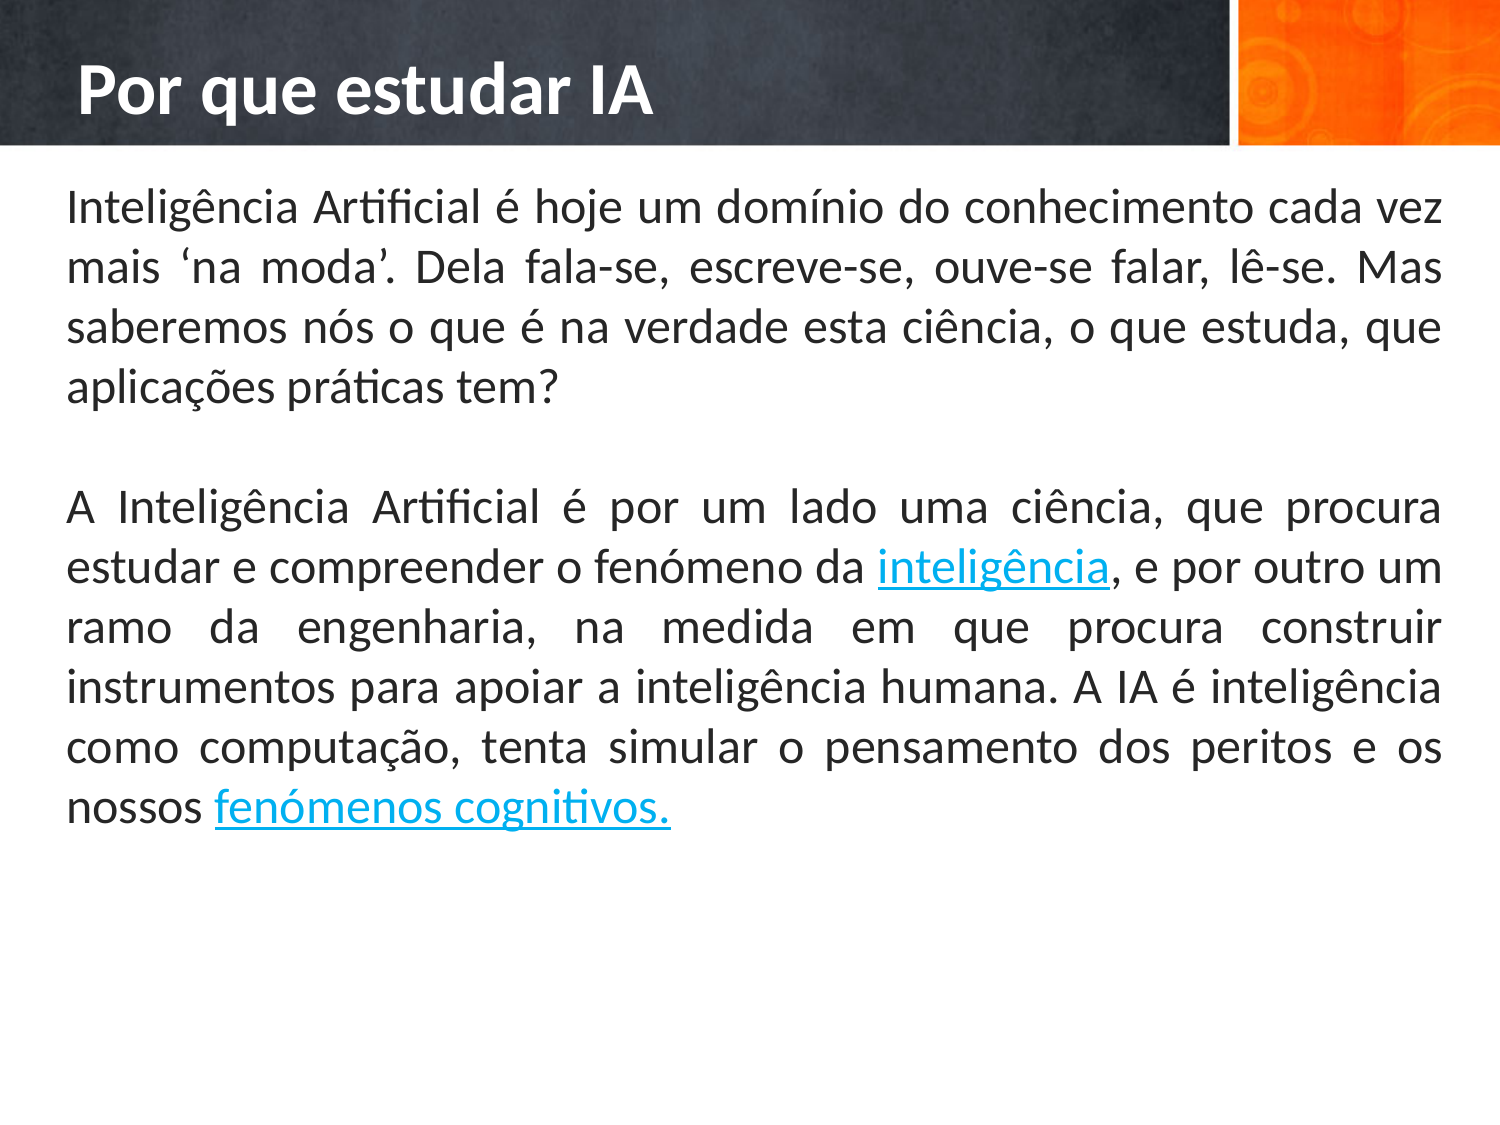

# Por que estudar IA
Inteligência Artificial é hoje um domínio do conhecimento cada vez mais ‘na moda’. Dela fala-se, escreve-se, ouve-se falar, lê-se. Mas saberemos nós o que é na verdade esta ciência, o que estuda, que aplicações práticas tem?

A Inteligência Artificial é por um lado uma ciência, que procura estudar e compreender o fenómeno da inteligência, e por outro um ramo da engenharia, na medida em que procura construir instrumentos para apoiar a inteligência humana. A IA é inteligência como computação, tenta simular o pensamento dos peritos e os nossos fenómenos cognitivos.